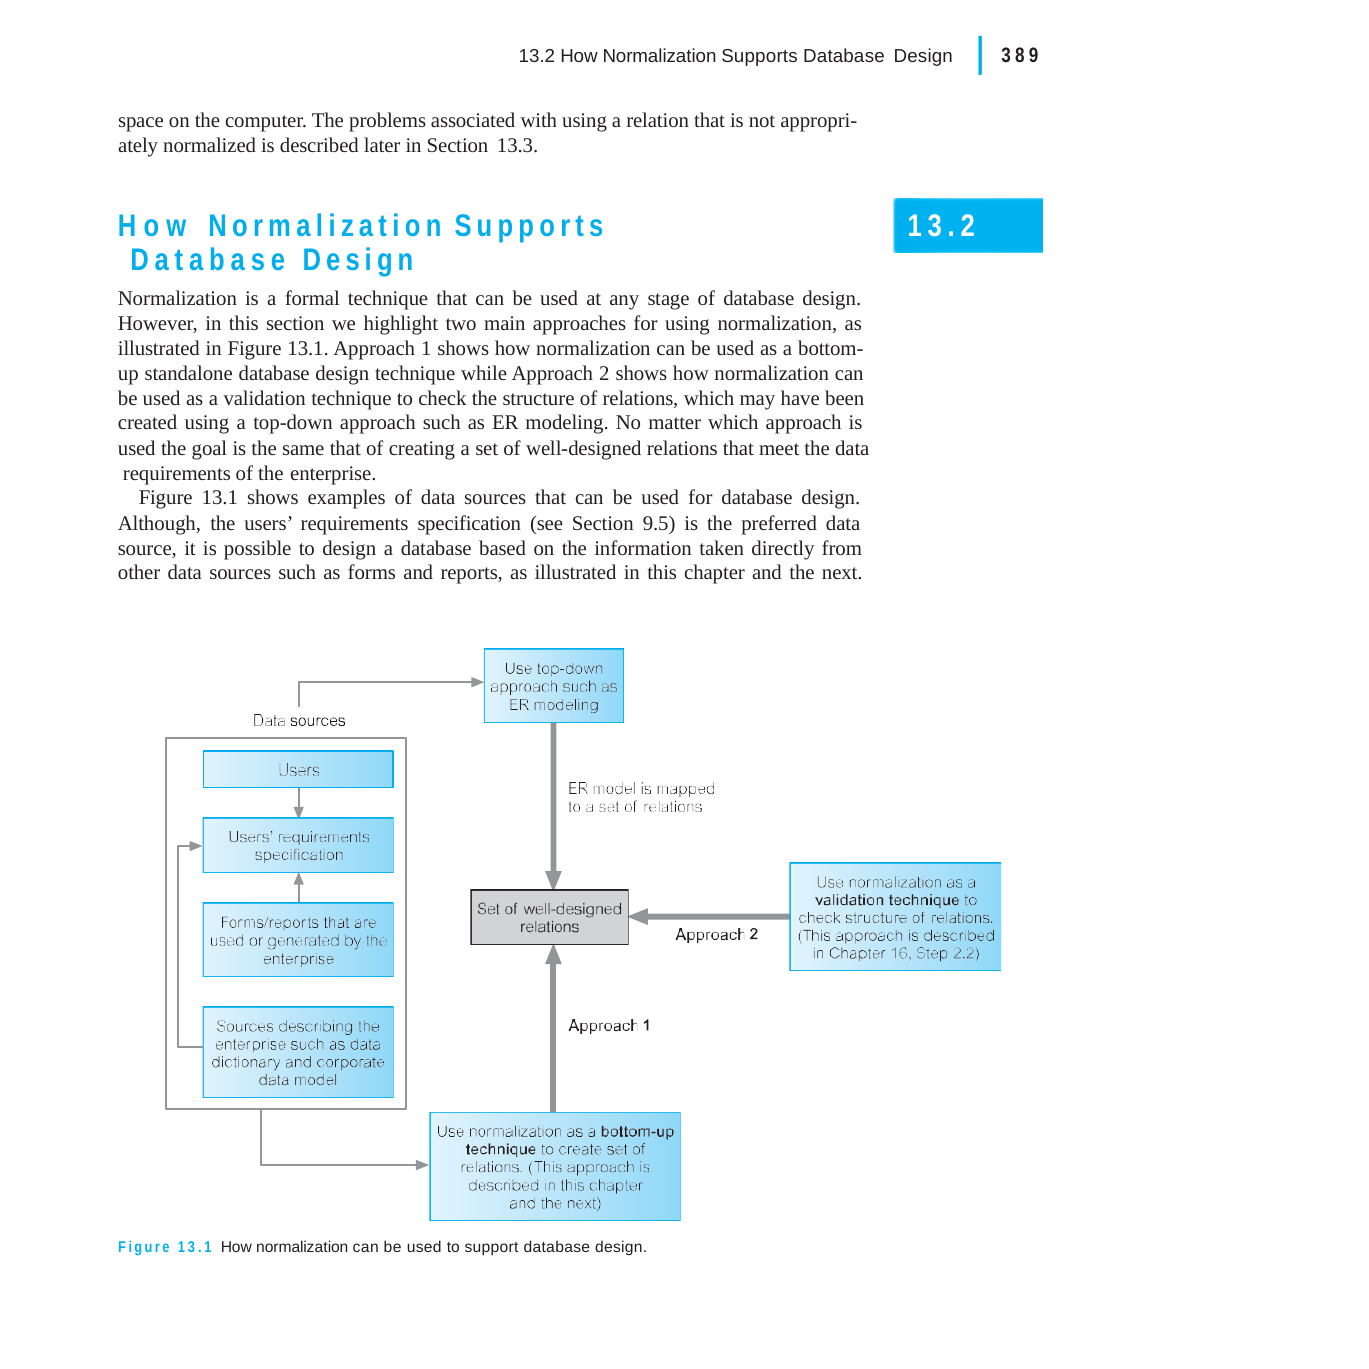

|
389
13.2 How Normalization Supports Database Design
space on the computer. The problems associated with using a relation that is not appropri-  ately normalized is described later in Section 13.3.

How Normalization Supports  Database Design
Normalization is a formal technique that can be used at any stage of database design.  However, in this section we highlight two main approaches for using normalization, as  illustrated in Figure 13.1. Approach 1 shows how normalization can be used as a bottom-  up standalone database design technique while Approach 2 shows how normalization can  be used as a validation technique to check the structure of relations, which may have been  created using a top-down approach such as ER modeling. No matter which approach is  used the goal is the same that of creating a set of well-designed relations that meet the data  requirements of the enterprise.
Figure 13.1 shows examples of data sources that can be used for database design.  Although, the users’ requirements specification (see Section 9.5) is the preferred data  source, it is possible to design a database based on the information taken directly from  other data sources such as forms and reports, as illustrated in this chapter and the next.
13.2

Figure 13.1 How normalization can be used to support database design.